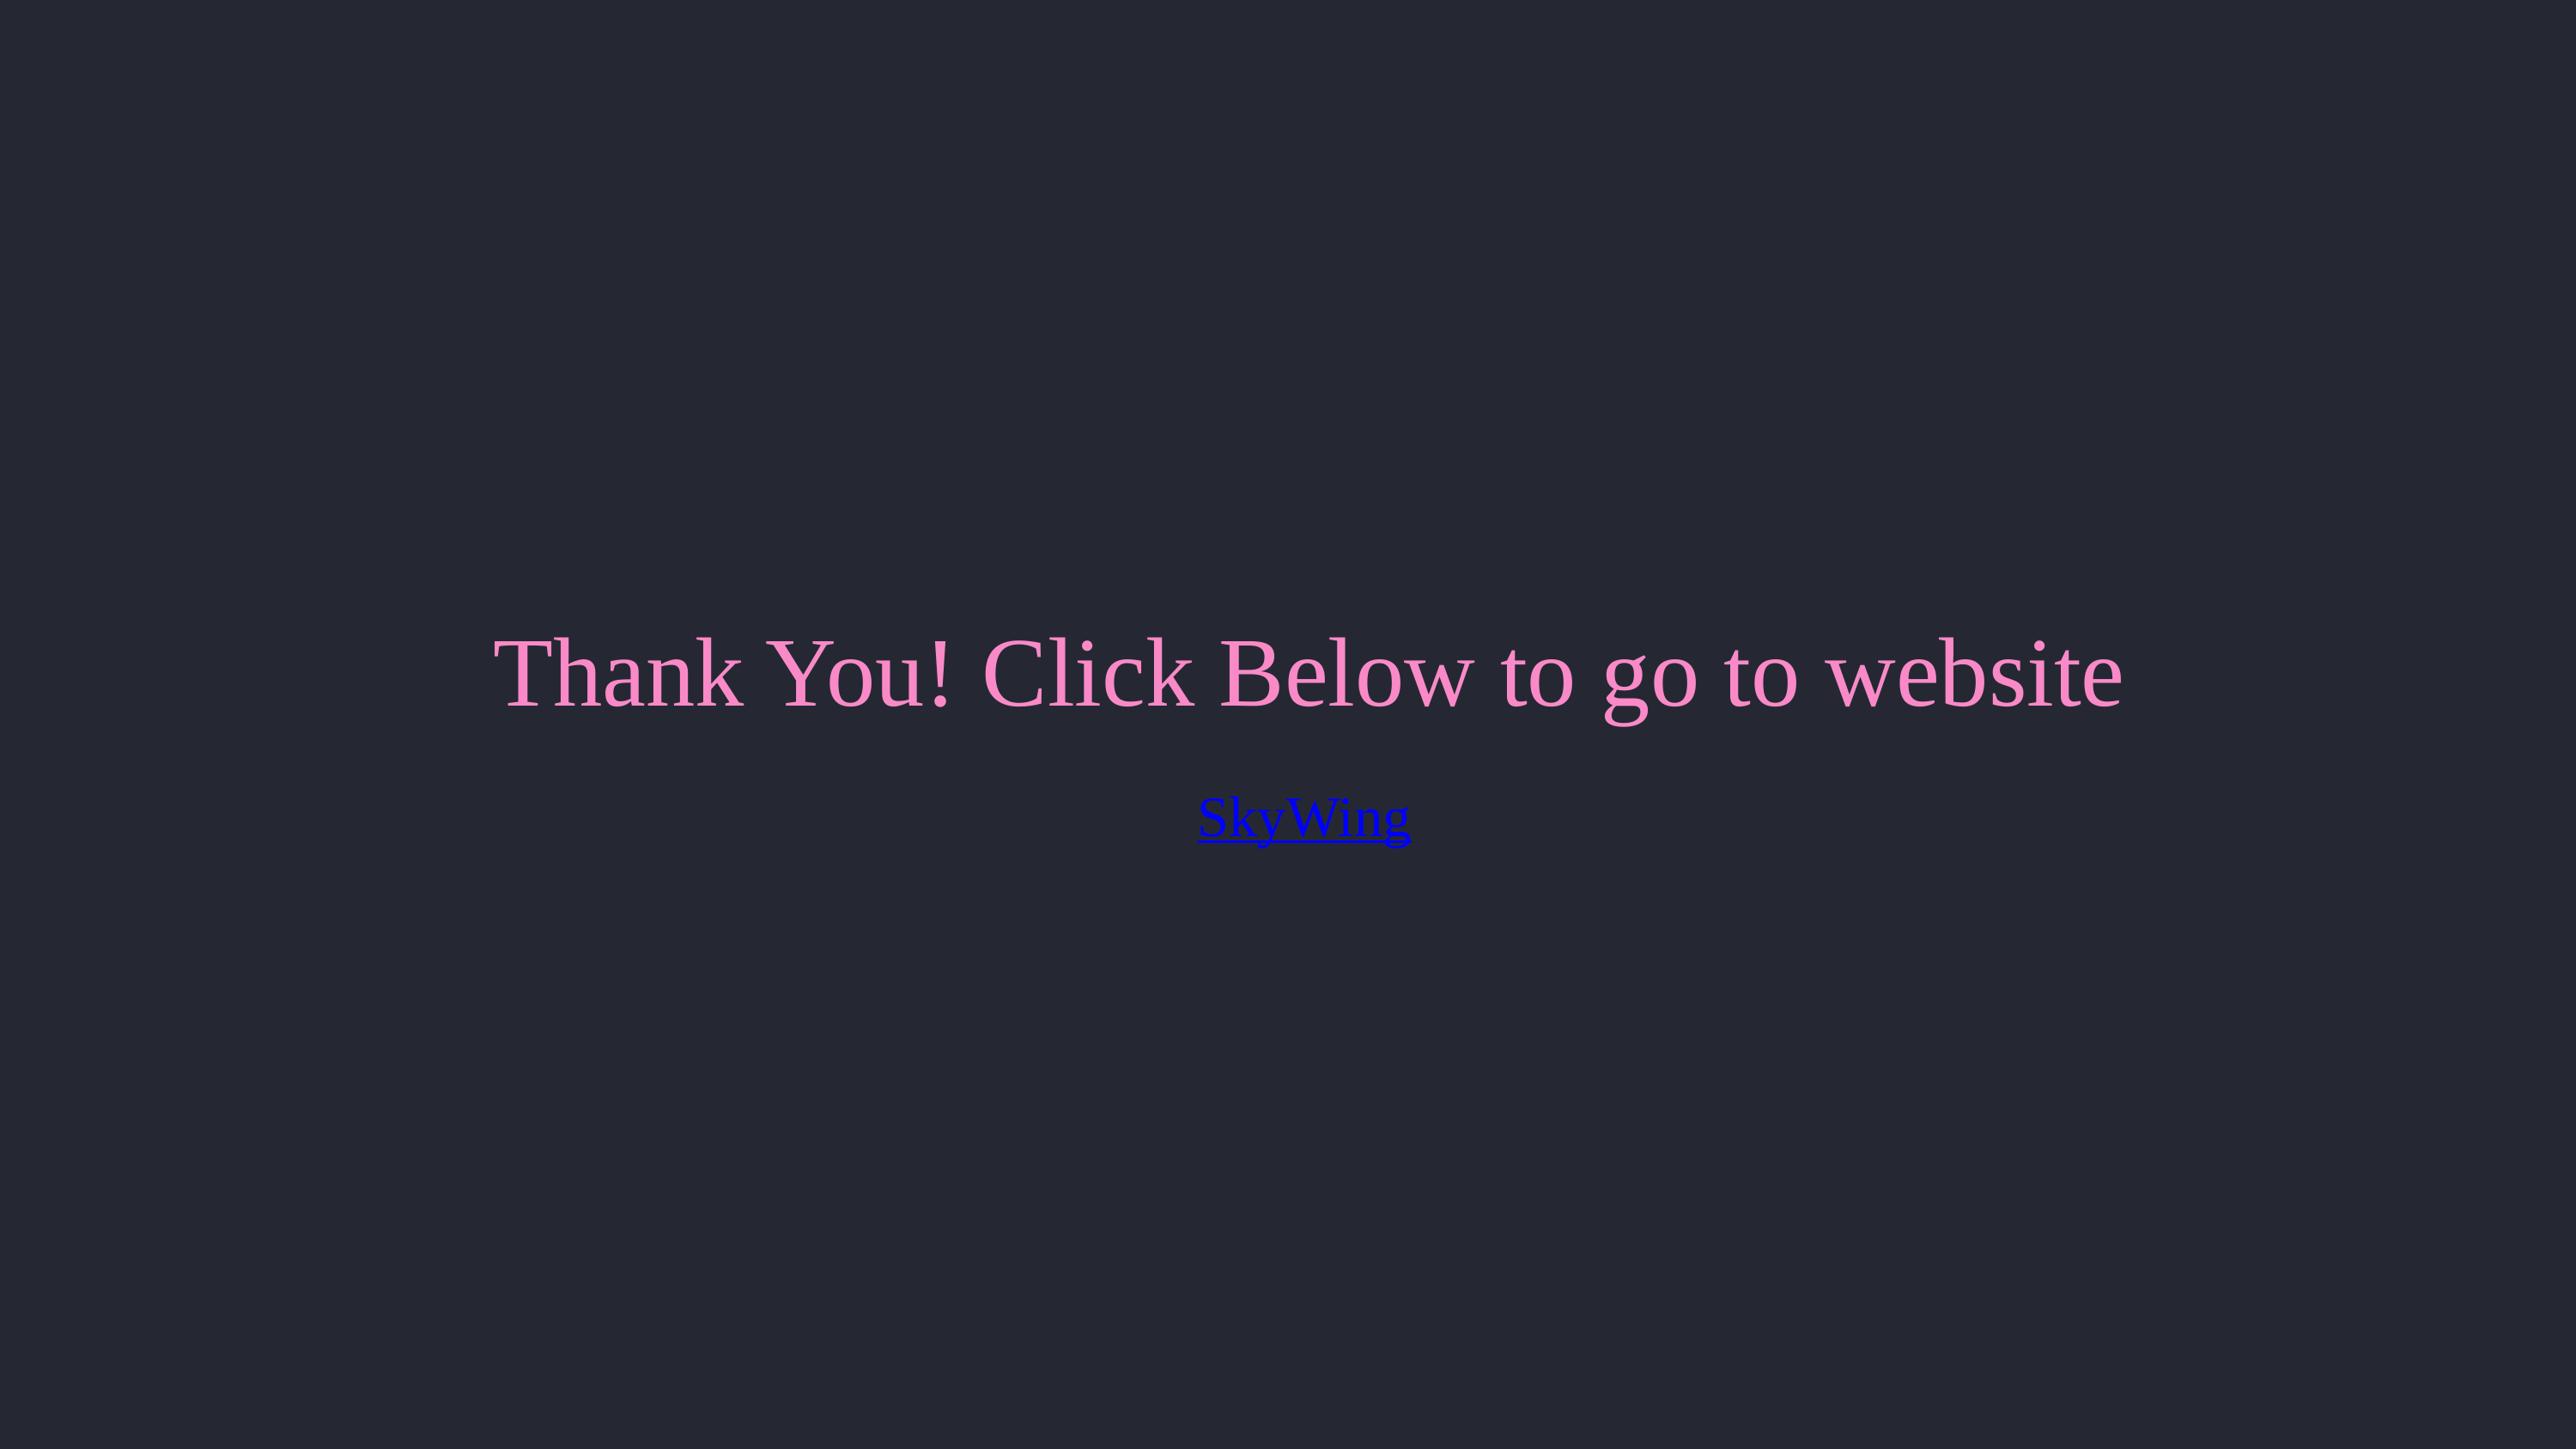

Thank You! Click Below to go to website
                                                                         SkyWing